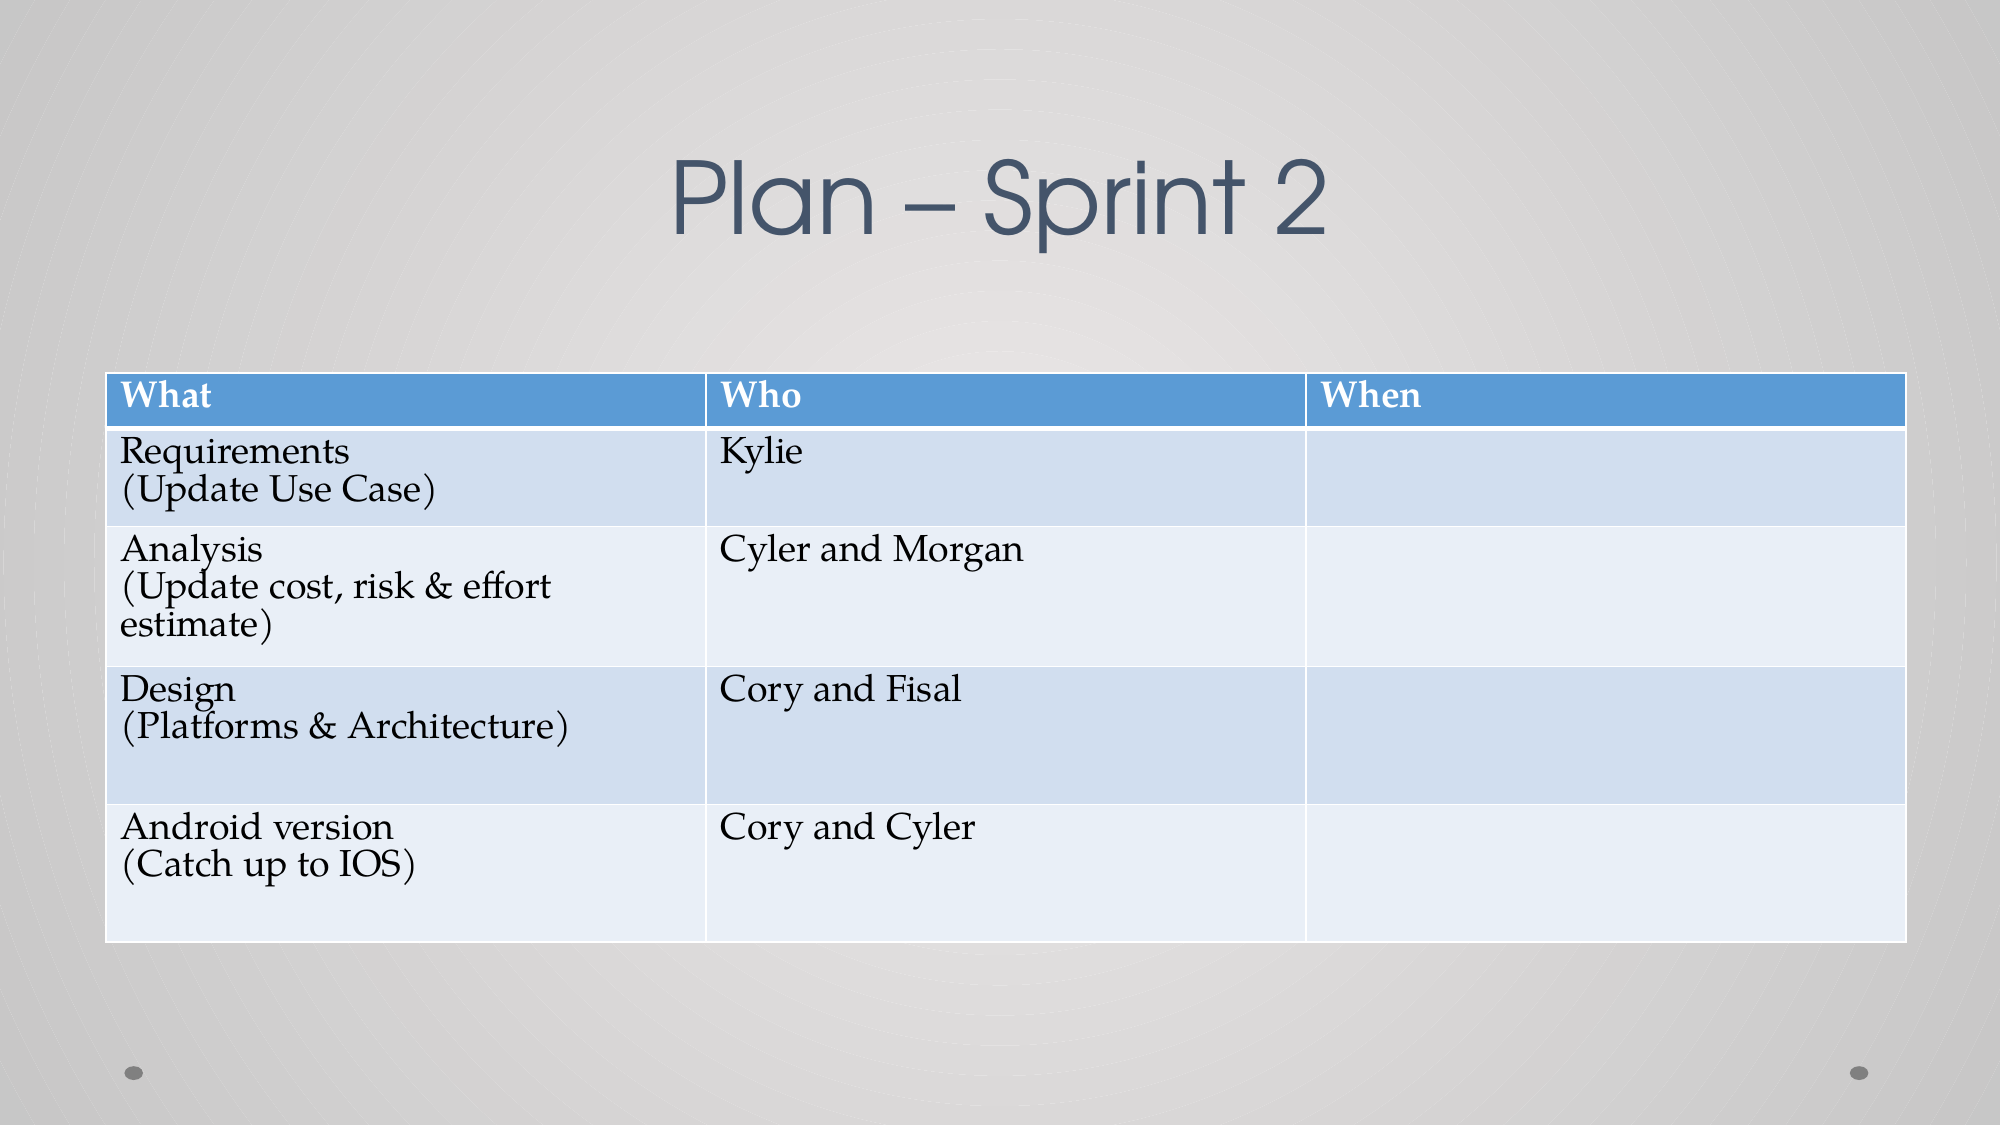

# Plan – Sprint 2
| What | Who | When |
| --- | --- | --- |
| Requirements (Update Use Case) | Kylie |  |
| Analysis (Update cost, risk & effort estimate) | Cyler and Morgan |  |
| Design (Platforms & Architecture) | Cory and Fisal |  |
| Android version (Catch up to IOS) | Cory and Cyler |  |